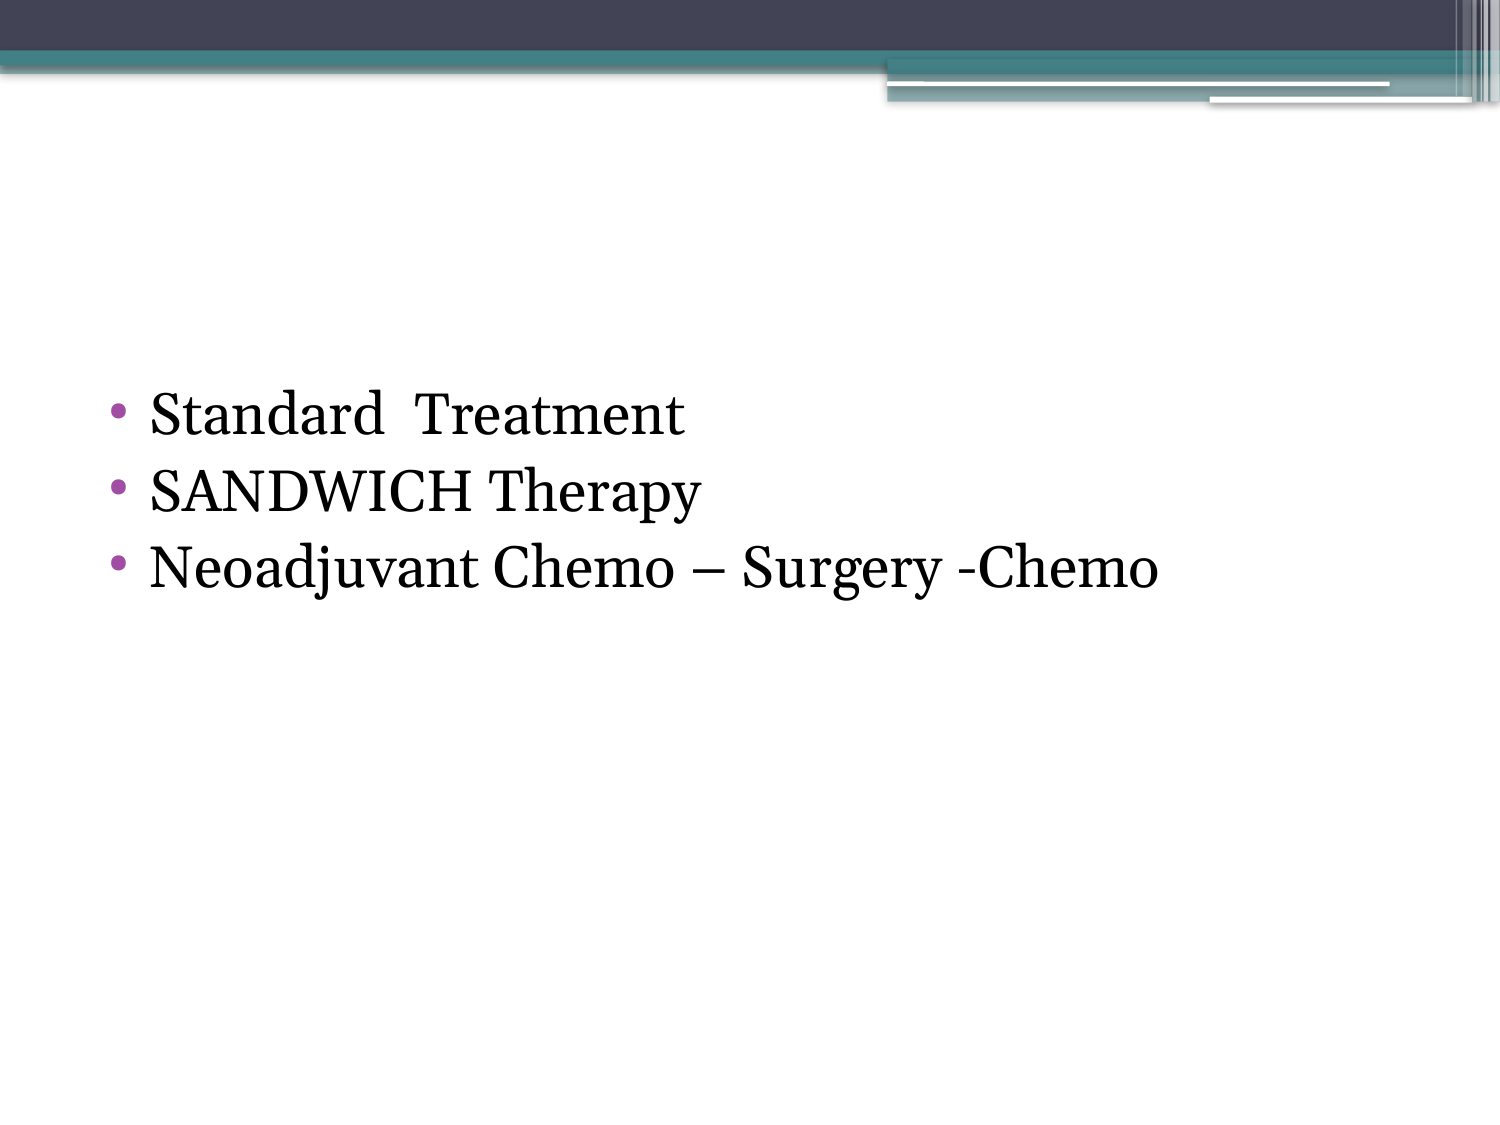

Standard  Treatment
SANDWICH Therapy
Neoadjuvant Chemo – Surgery -Chemo